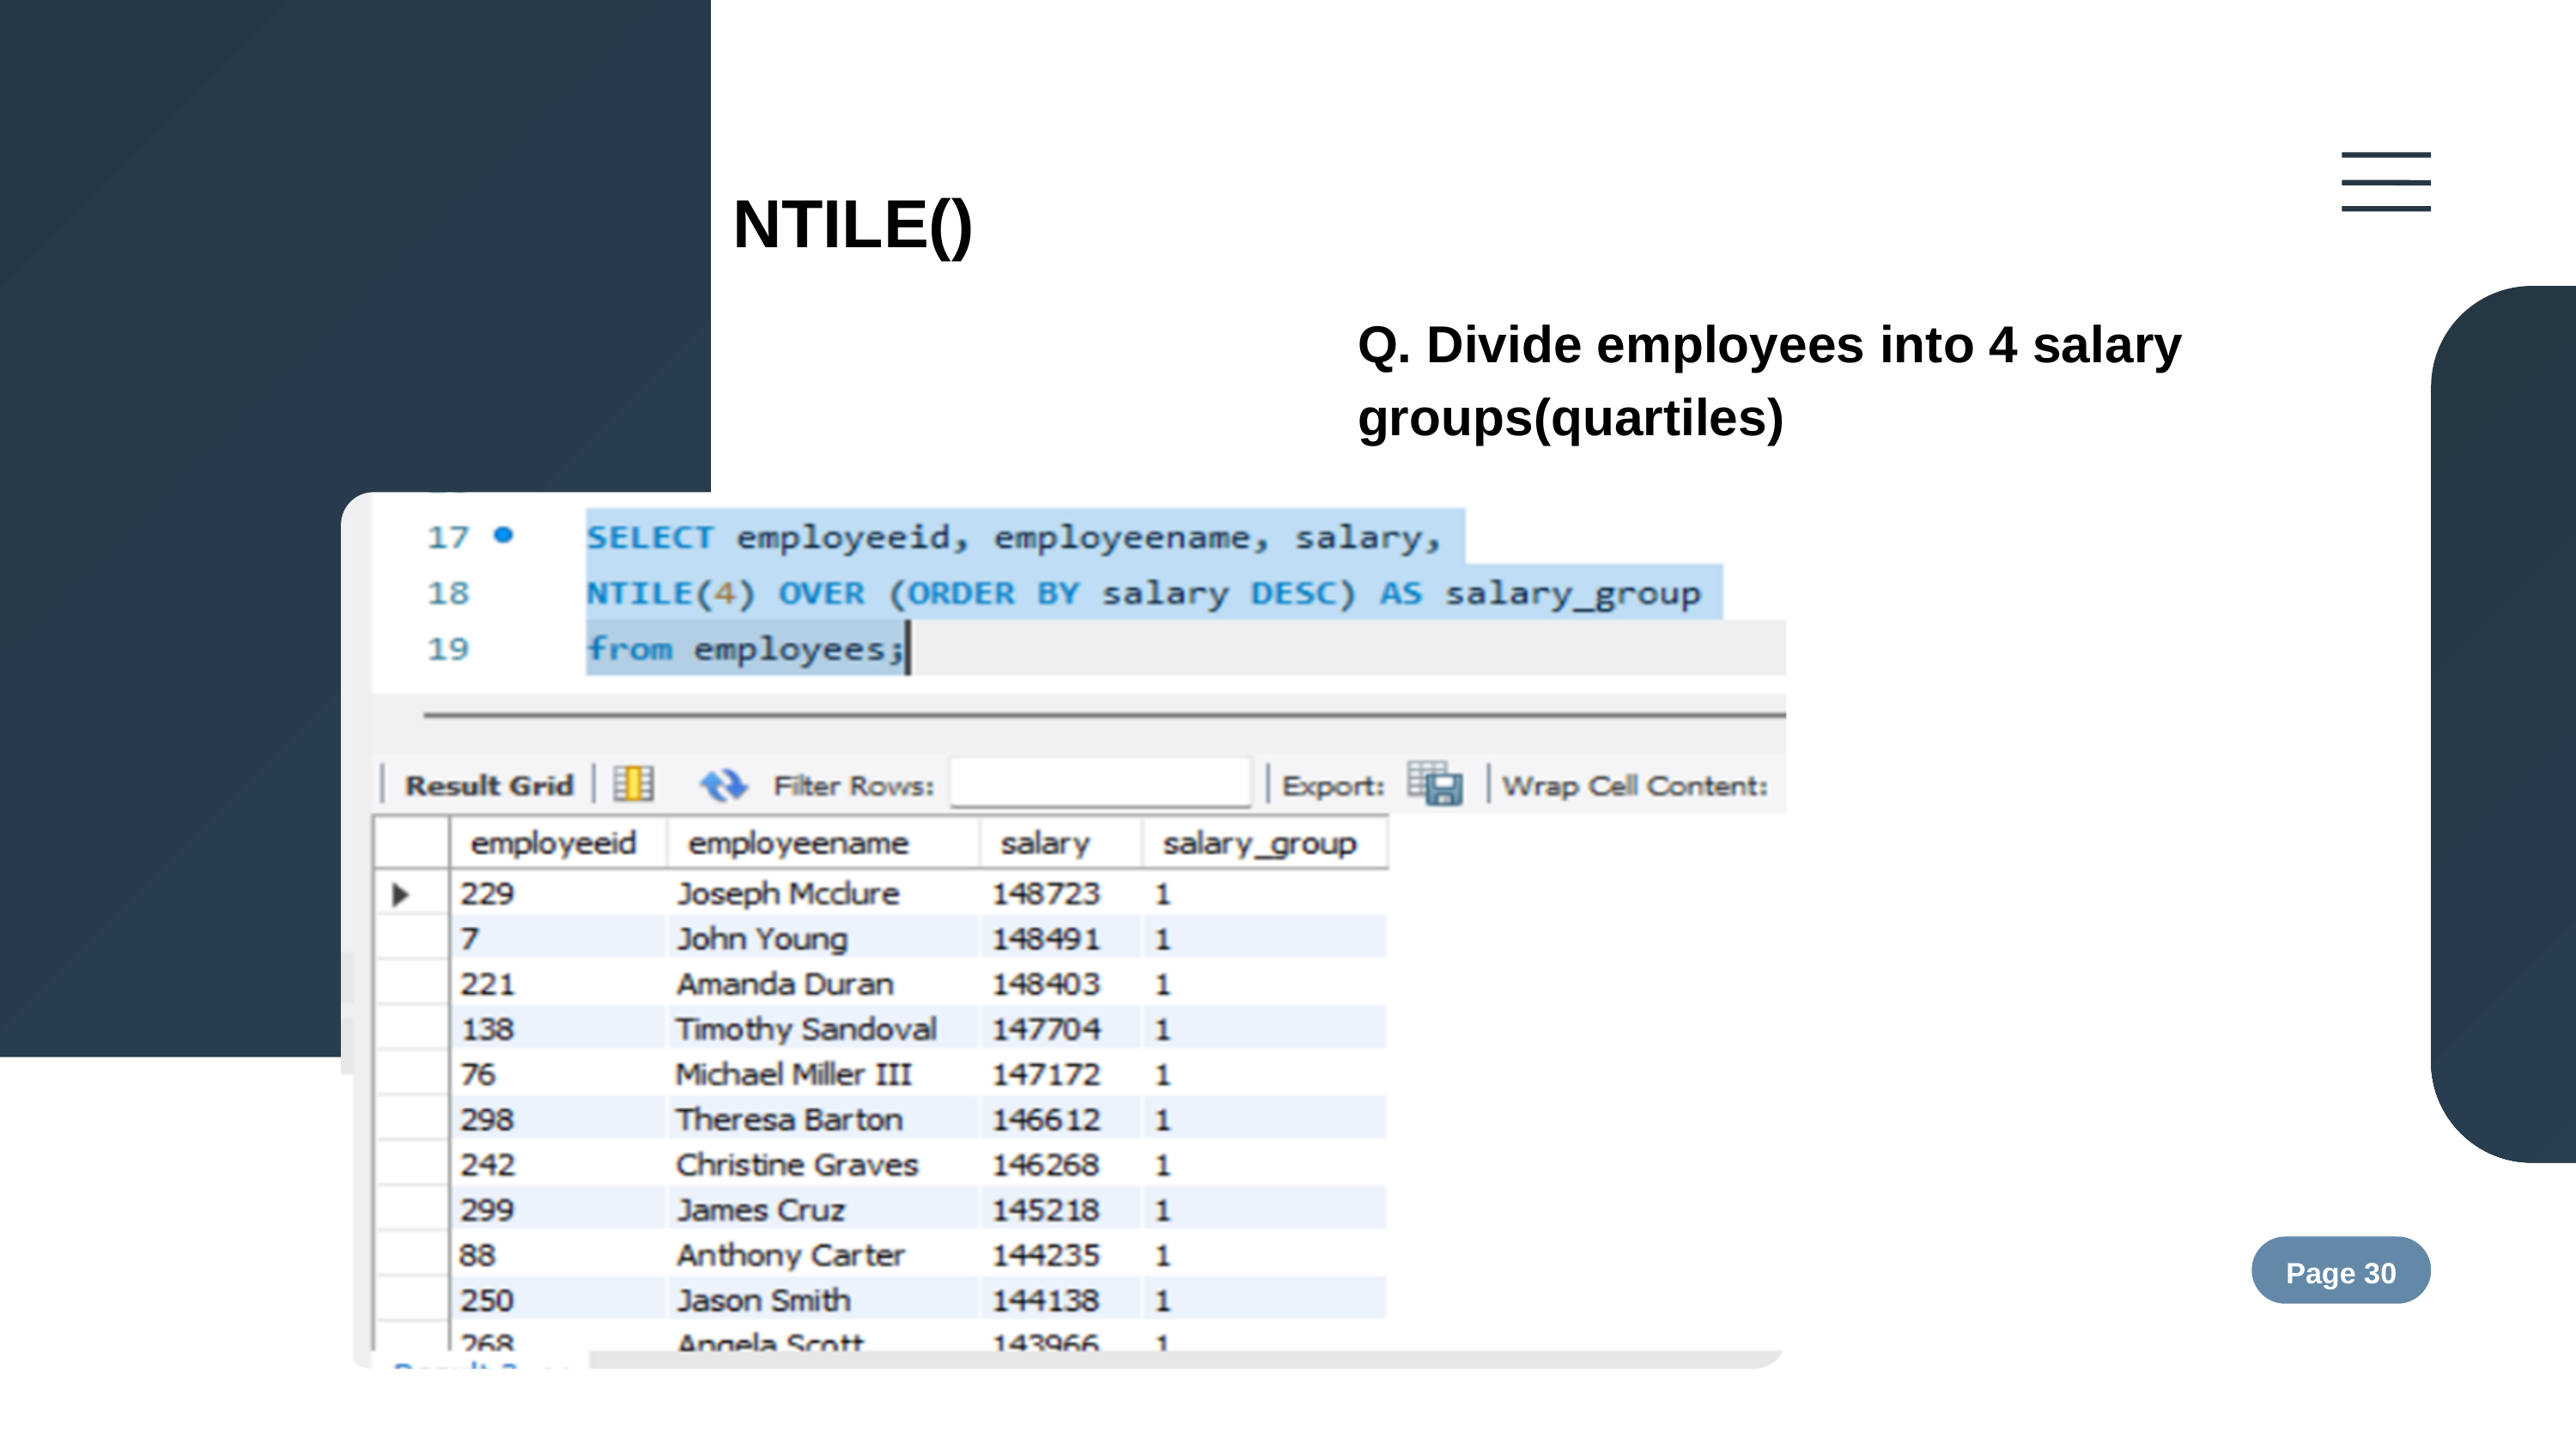

NTILE()

Q. Divide employees into 4 salary groups(quartiles)

Page 30